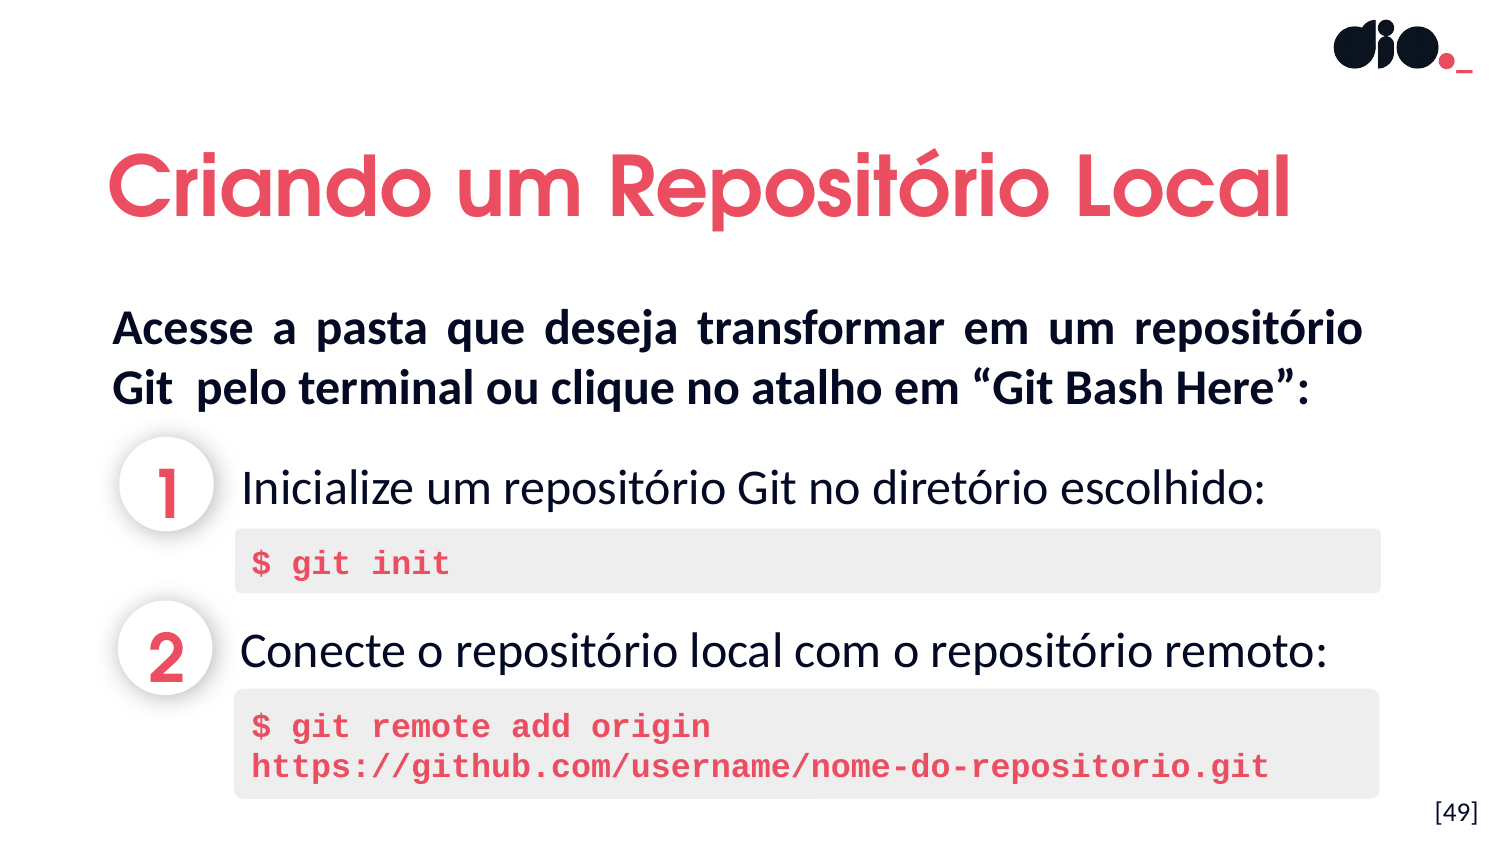

Criando um Repositório Local
Acesse a pasta que deseja transformar em um repositório Git  pelo terminal ou clique no atalho em “Git Bash Here”:

1
Inicialize um repositório Git no diretório escolhido:
$ git init

2
Conecte o repositório local com o repositório remoto:
$ git remote add origin https://github.com/username/nome-do-repositorio.git
[49]